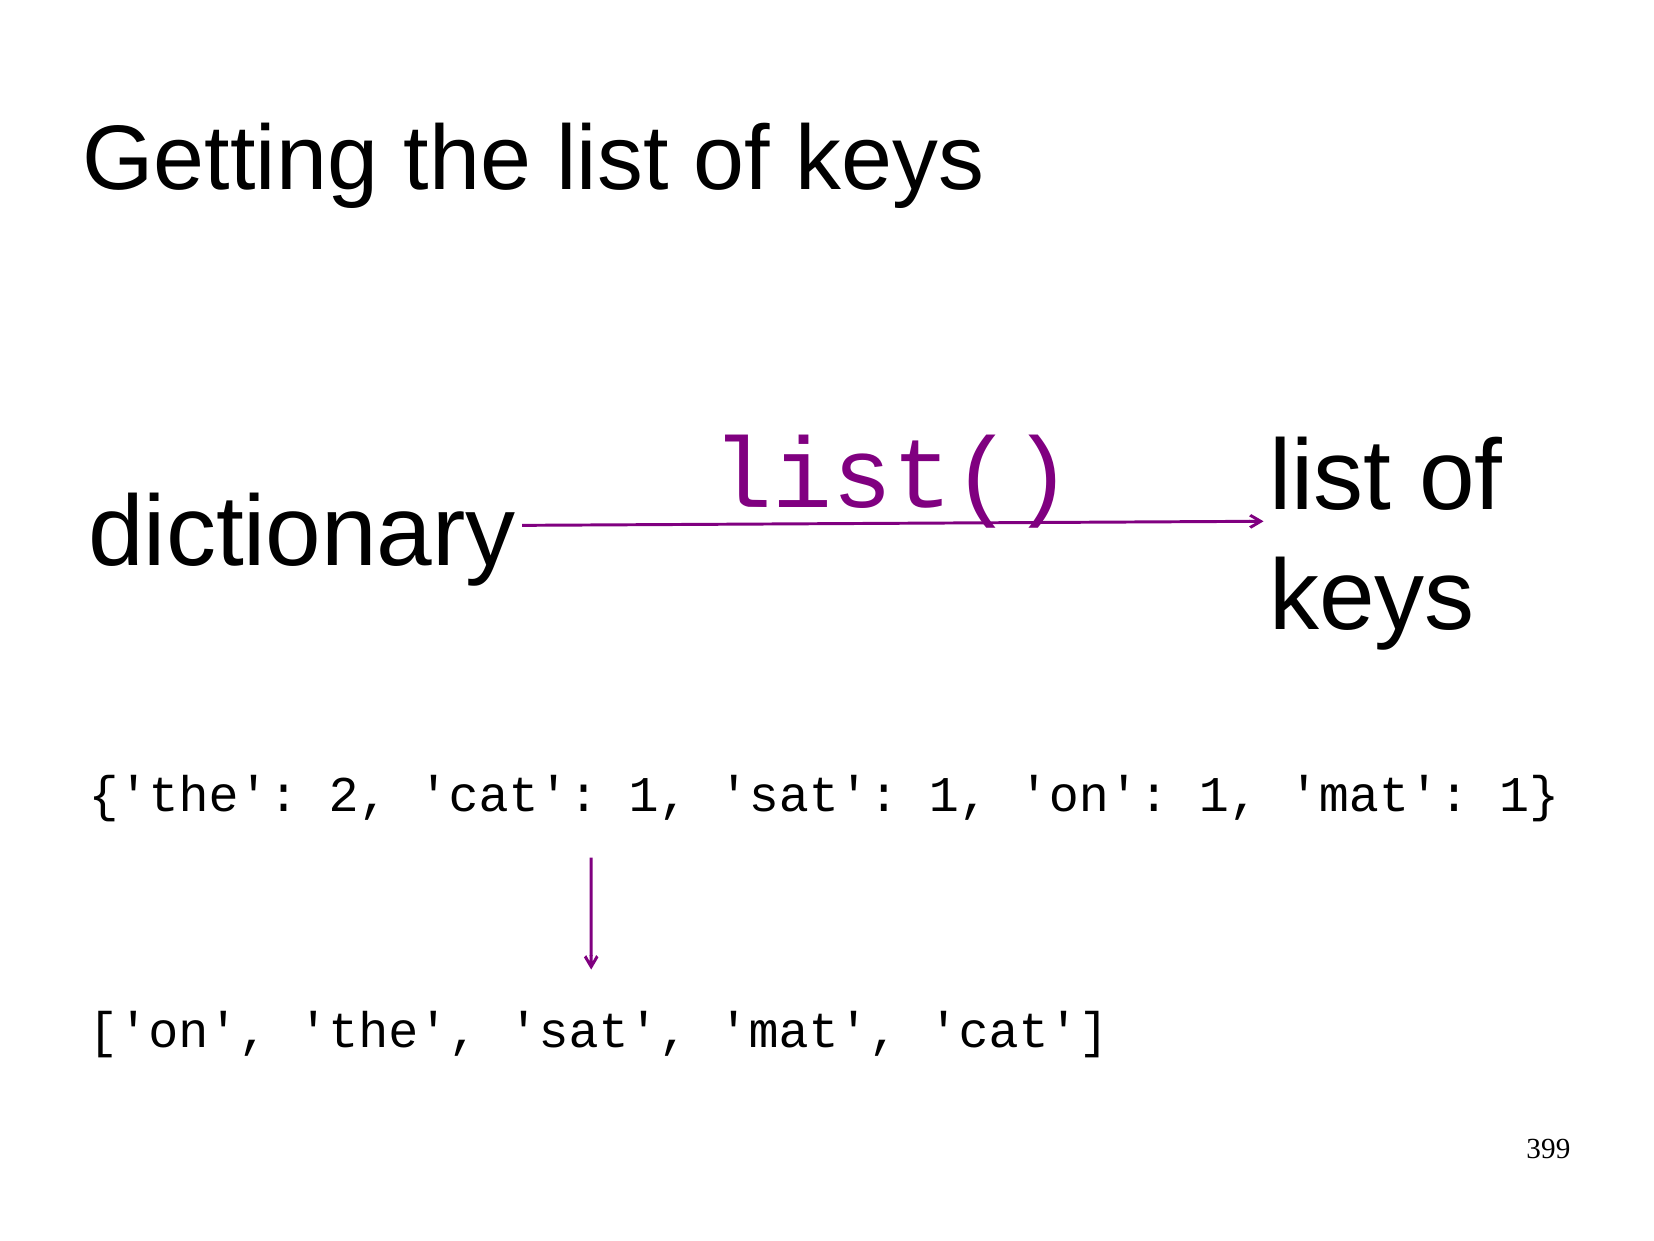

Getting the list of keys
list()
list of
keys
dictionary
{'the': 2, 'cat': 1, 'sat': 1, 'on': 1, 'mat': 1}

['on', 'the', 'sat', 'mat', 'cat']
399